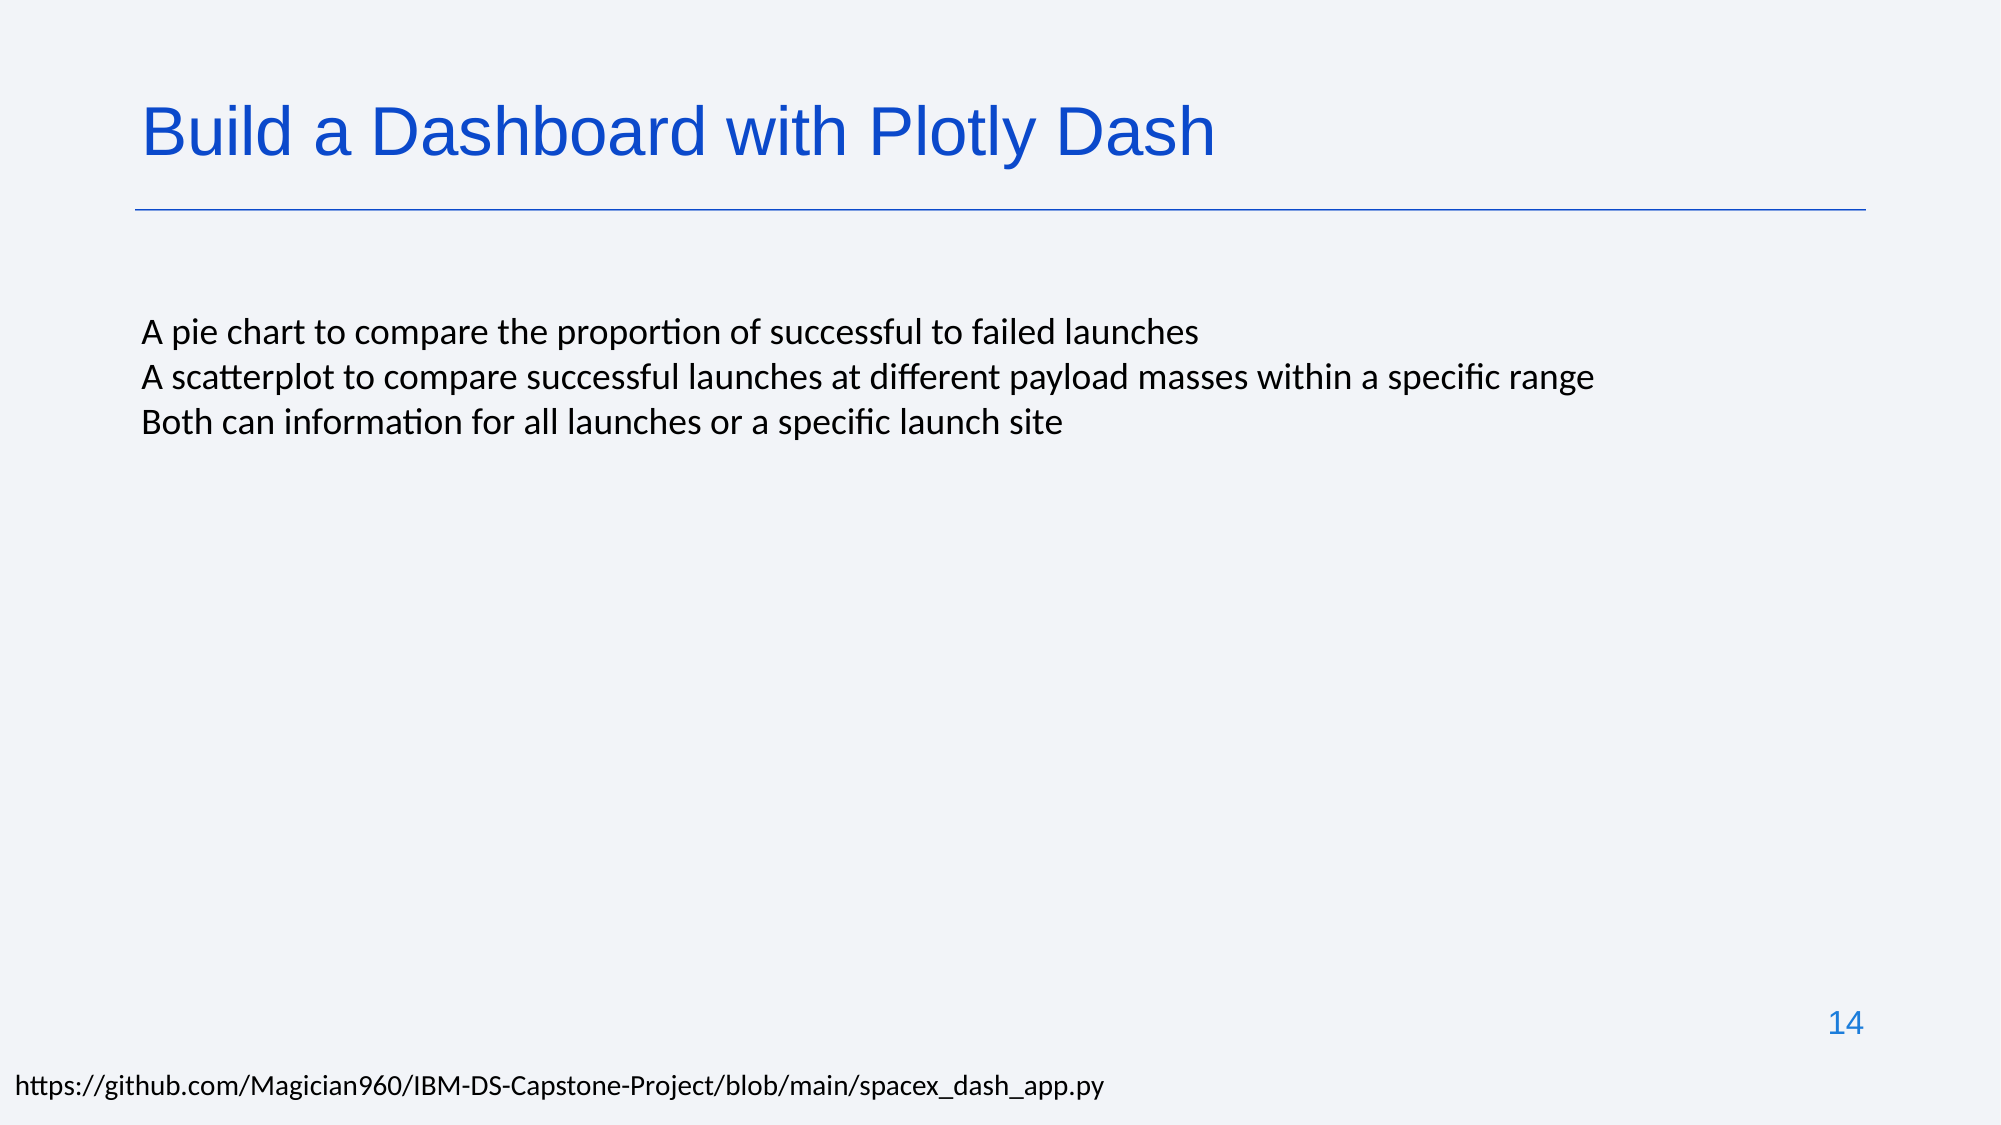

Build a Dashboard with Plotly Dash
A pie chart to compare the proportion of successful to failed launches
A scatterplot to compare successful launches at different payload masses within a specific range
Both can information for all launches or a specific launch site
14
https://github.com/Magician960/IBM-DS-Capstone-Project/blob/main/spacex_dash_app.py